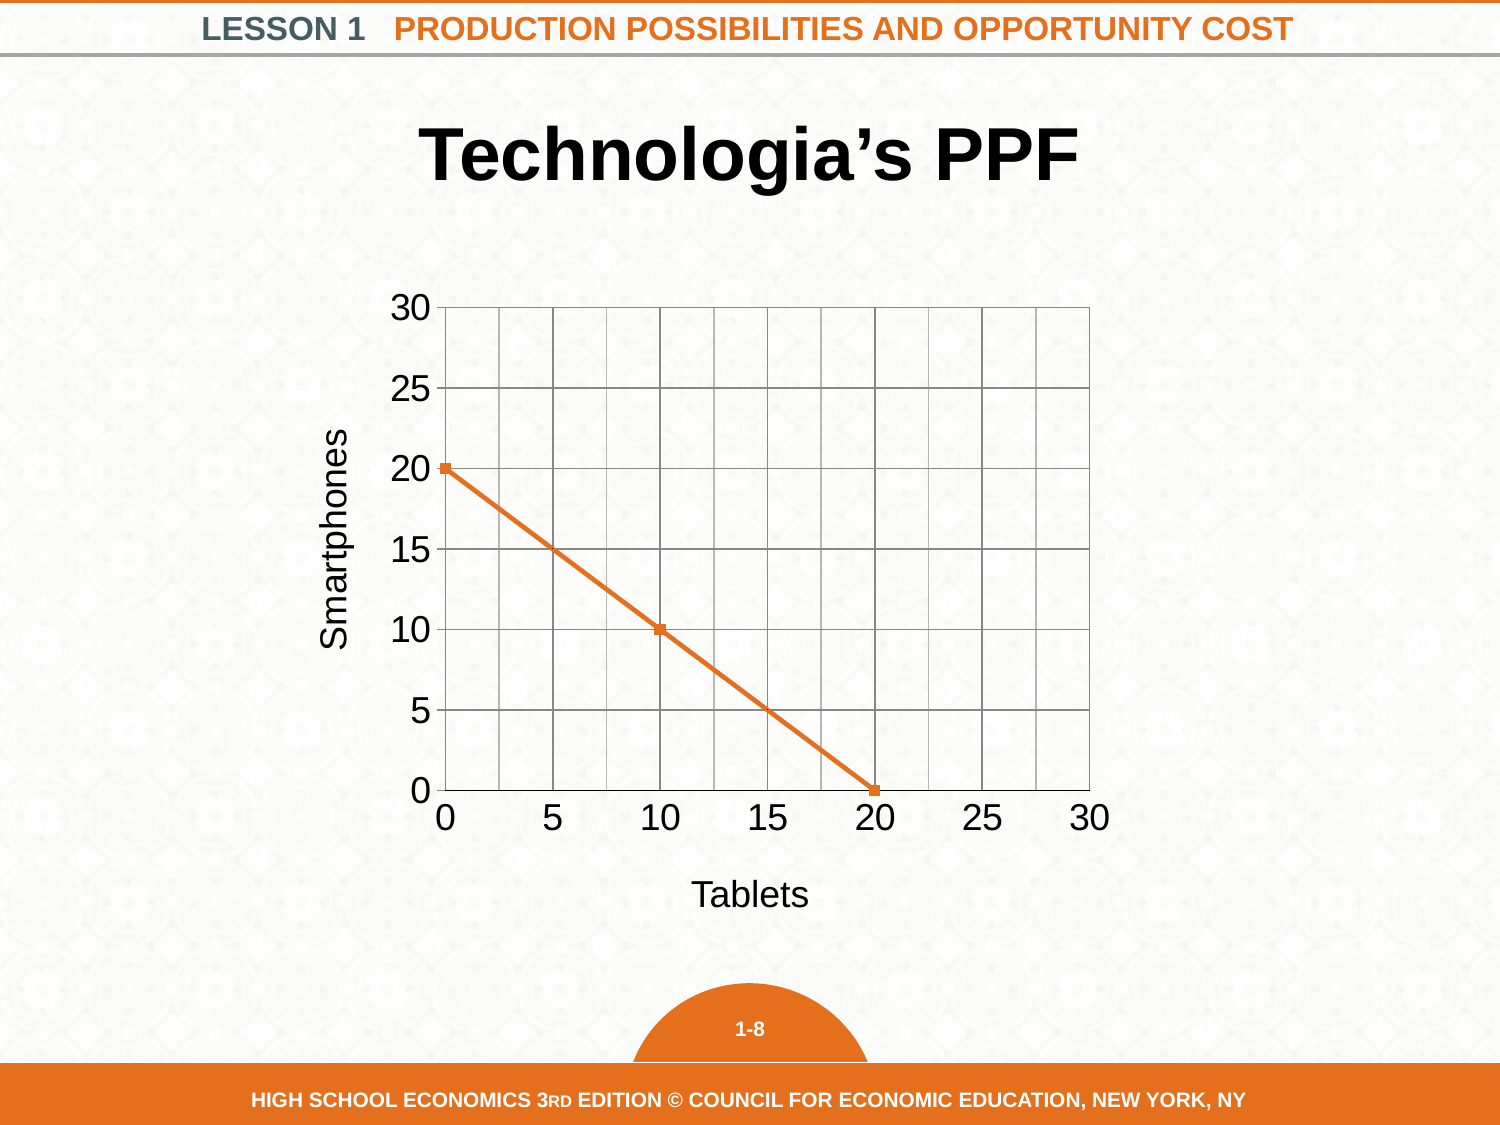

# Technologia’s PPF

### Chart

| Category | Series 1 |
|---|---|
| 0 | 20.0 |
| 5 | 15.0 |
| 10 | 10.0 |
| 15 | 5.0 |
| 20 | 0.0 |
| 25 | None |
| 30 | None |
Smartphones
Tablets